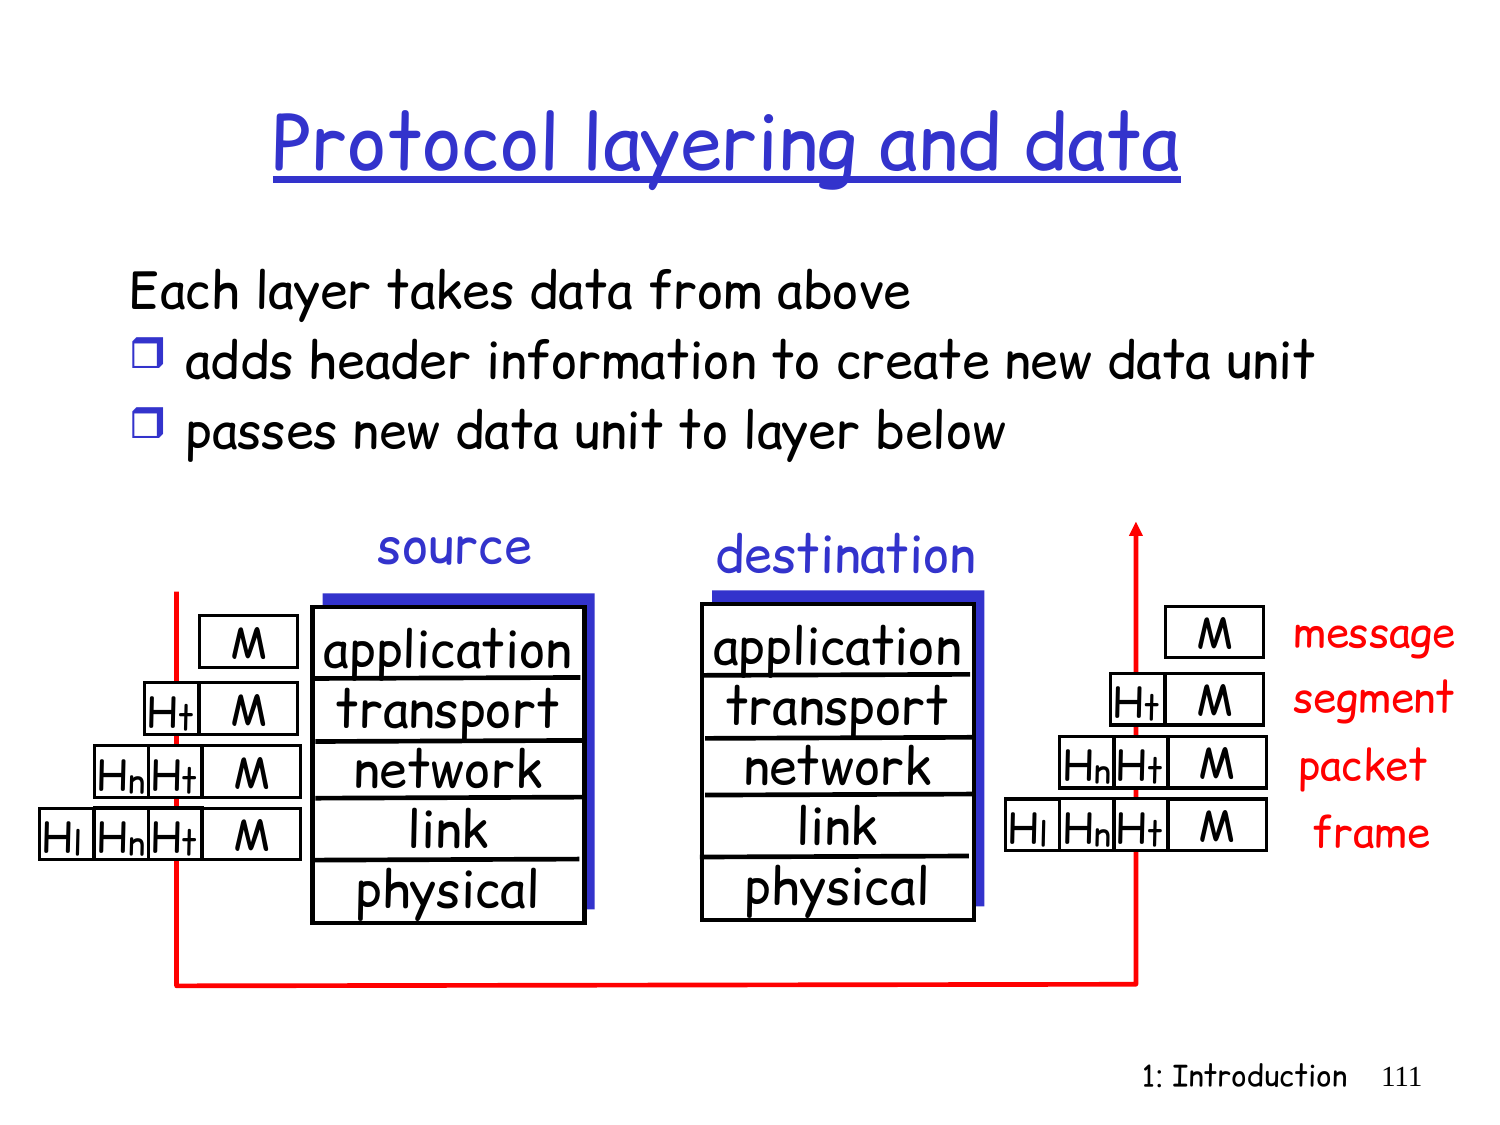

# Protocol layering and data
Each layer takes data from above
adds header information to create new data unit
passes new data unit to layer below

source
destination

application
transport
network
link
physical

application
transport
network
link
physical
message
M
H

t
M
H

n
H

t
M
H

n
H

t
H

l
M
M
H

t
M
H

n
H

t
M
H

n
H

t
H

l
M
segment
packet
frame
1: Introduction
111